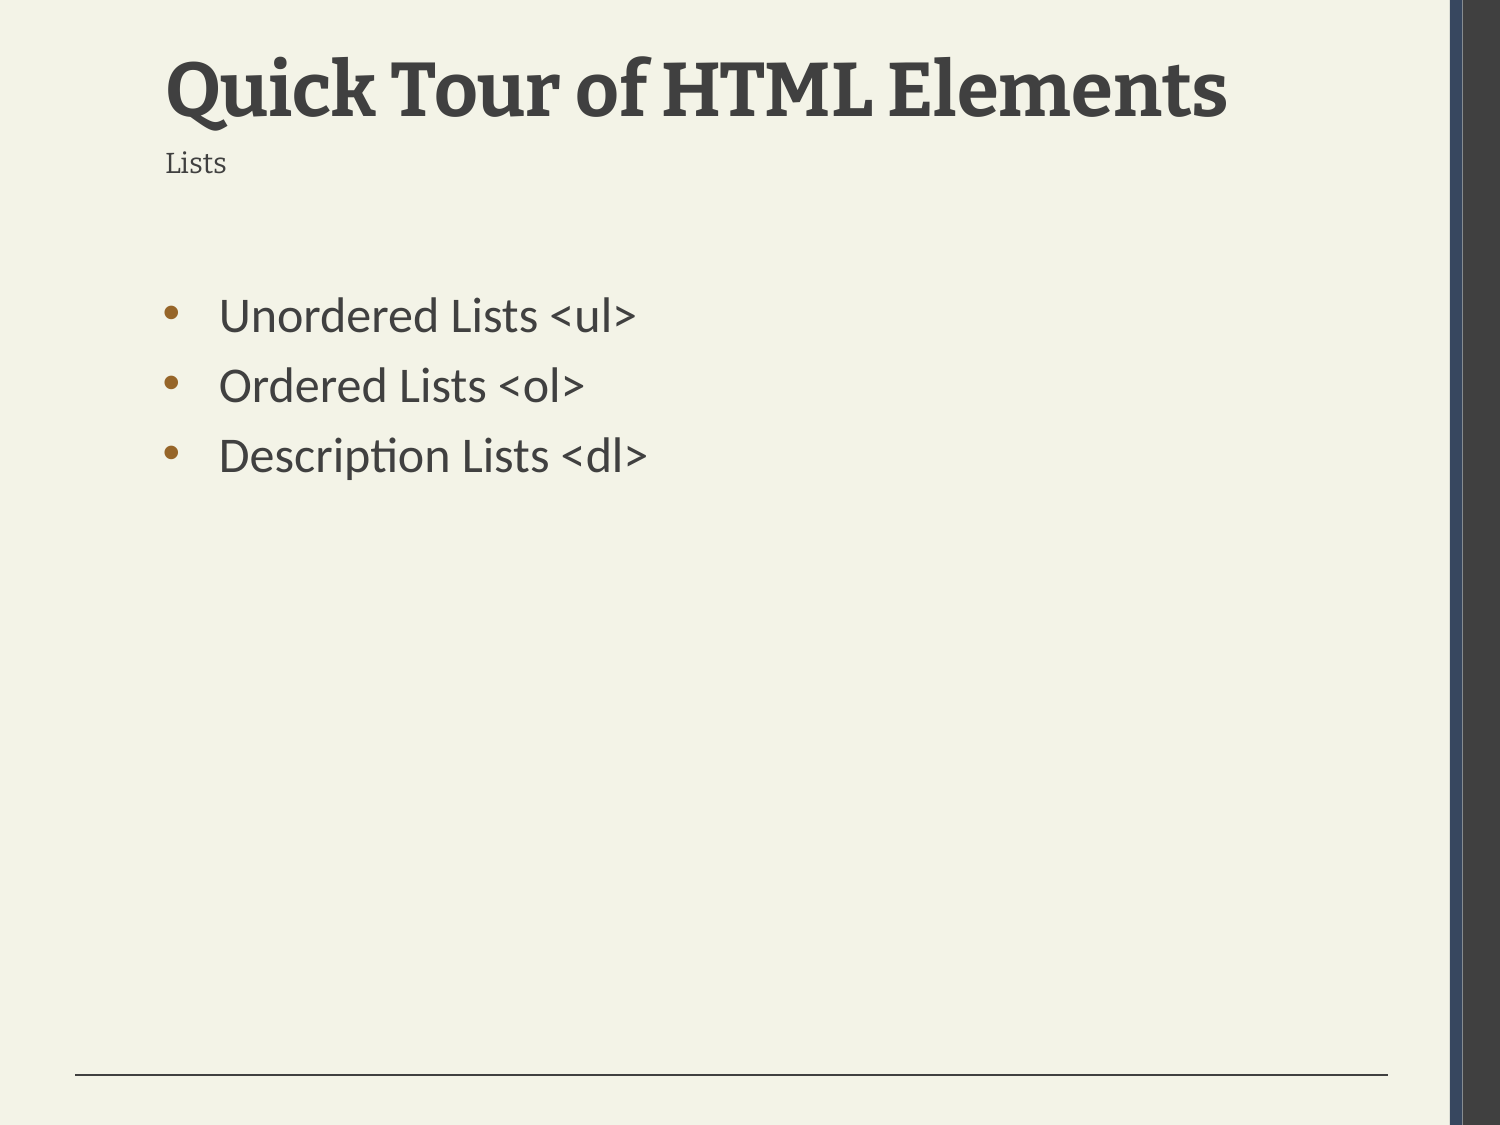

# Quick Tour of HTML Elements
Lists
Unordered Lists <ul>
Ordered Lists <ol>
Description Lists <dl>